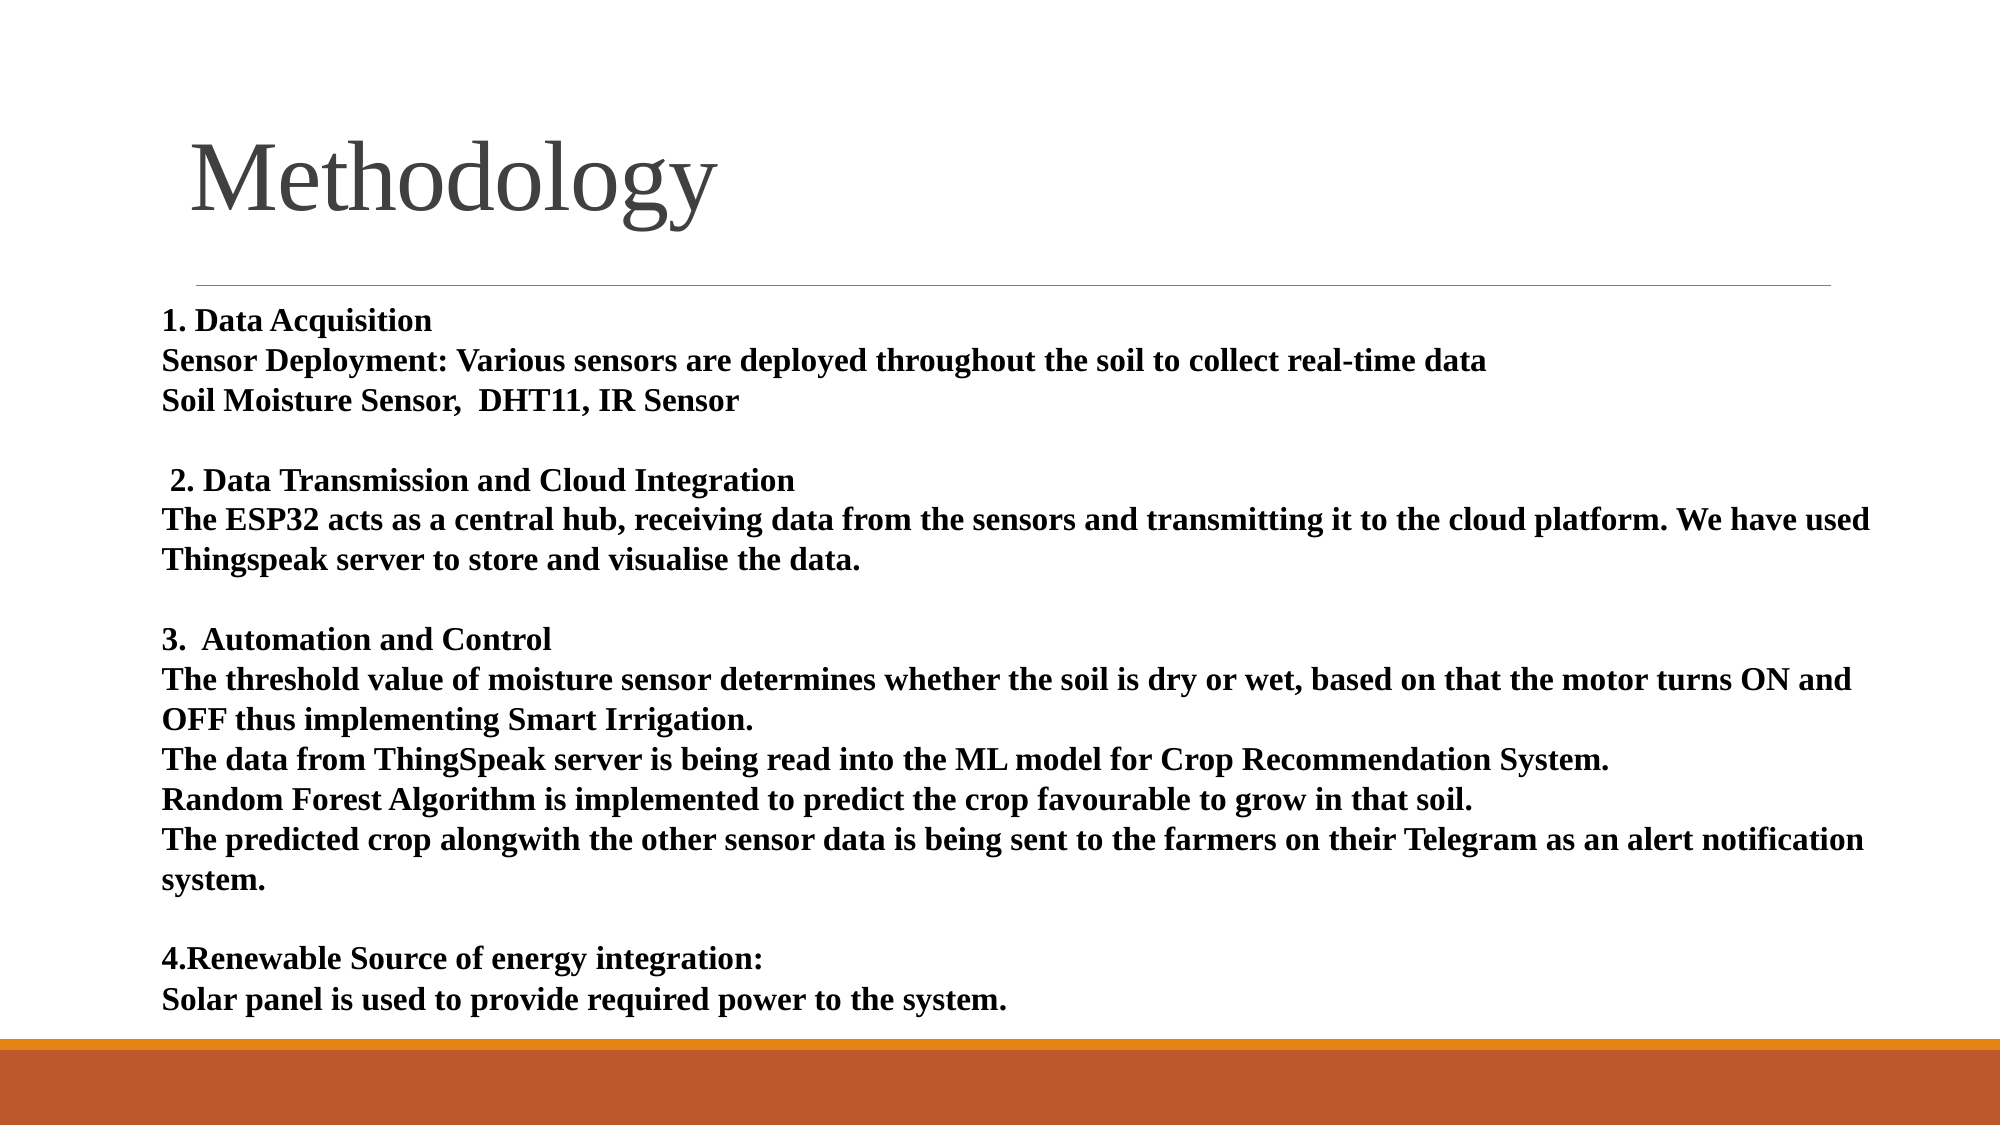

# Methodology
1. Data Acquisition
Sensor Deployment: Various sensors are deployed throughout the soil to collect real-time data
Soil Moisture Sensor,  DHT11, IR Sensor

 2. Data Transmission and Cloud Integration
The ESP32 acts as a central hub, receiving data from the sensors and transmitting it to the cloud platform. We have used Thingspeak server to store and visualise the data.

3.  Automation and Control
The threshold value of moisture sensor determines whether the soil is dry or wet, based on that the motor turns ON and OFF thus implementing Smart Irrigation.
The data from ThingSpeak server is being read into the ML model for Crop Recommendation System.
Random Forest Algorithm is implemented to predict the crop favourable to grow in that soil.
The predicted crop alongwith the other sensor data is being sent to the farmers on their Telegram as an alert notification system.

4.Renewable Source of energy integration:
Solar panel is used to provide required power to the system.